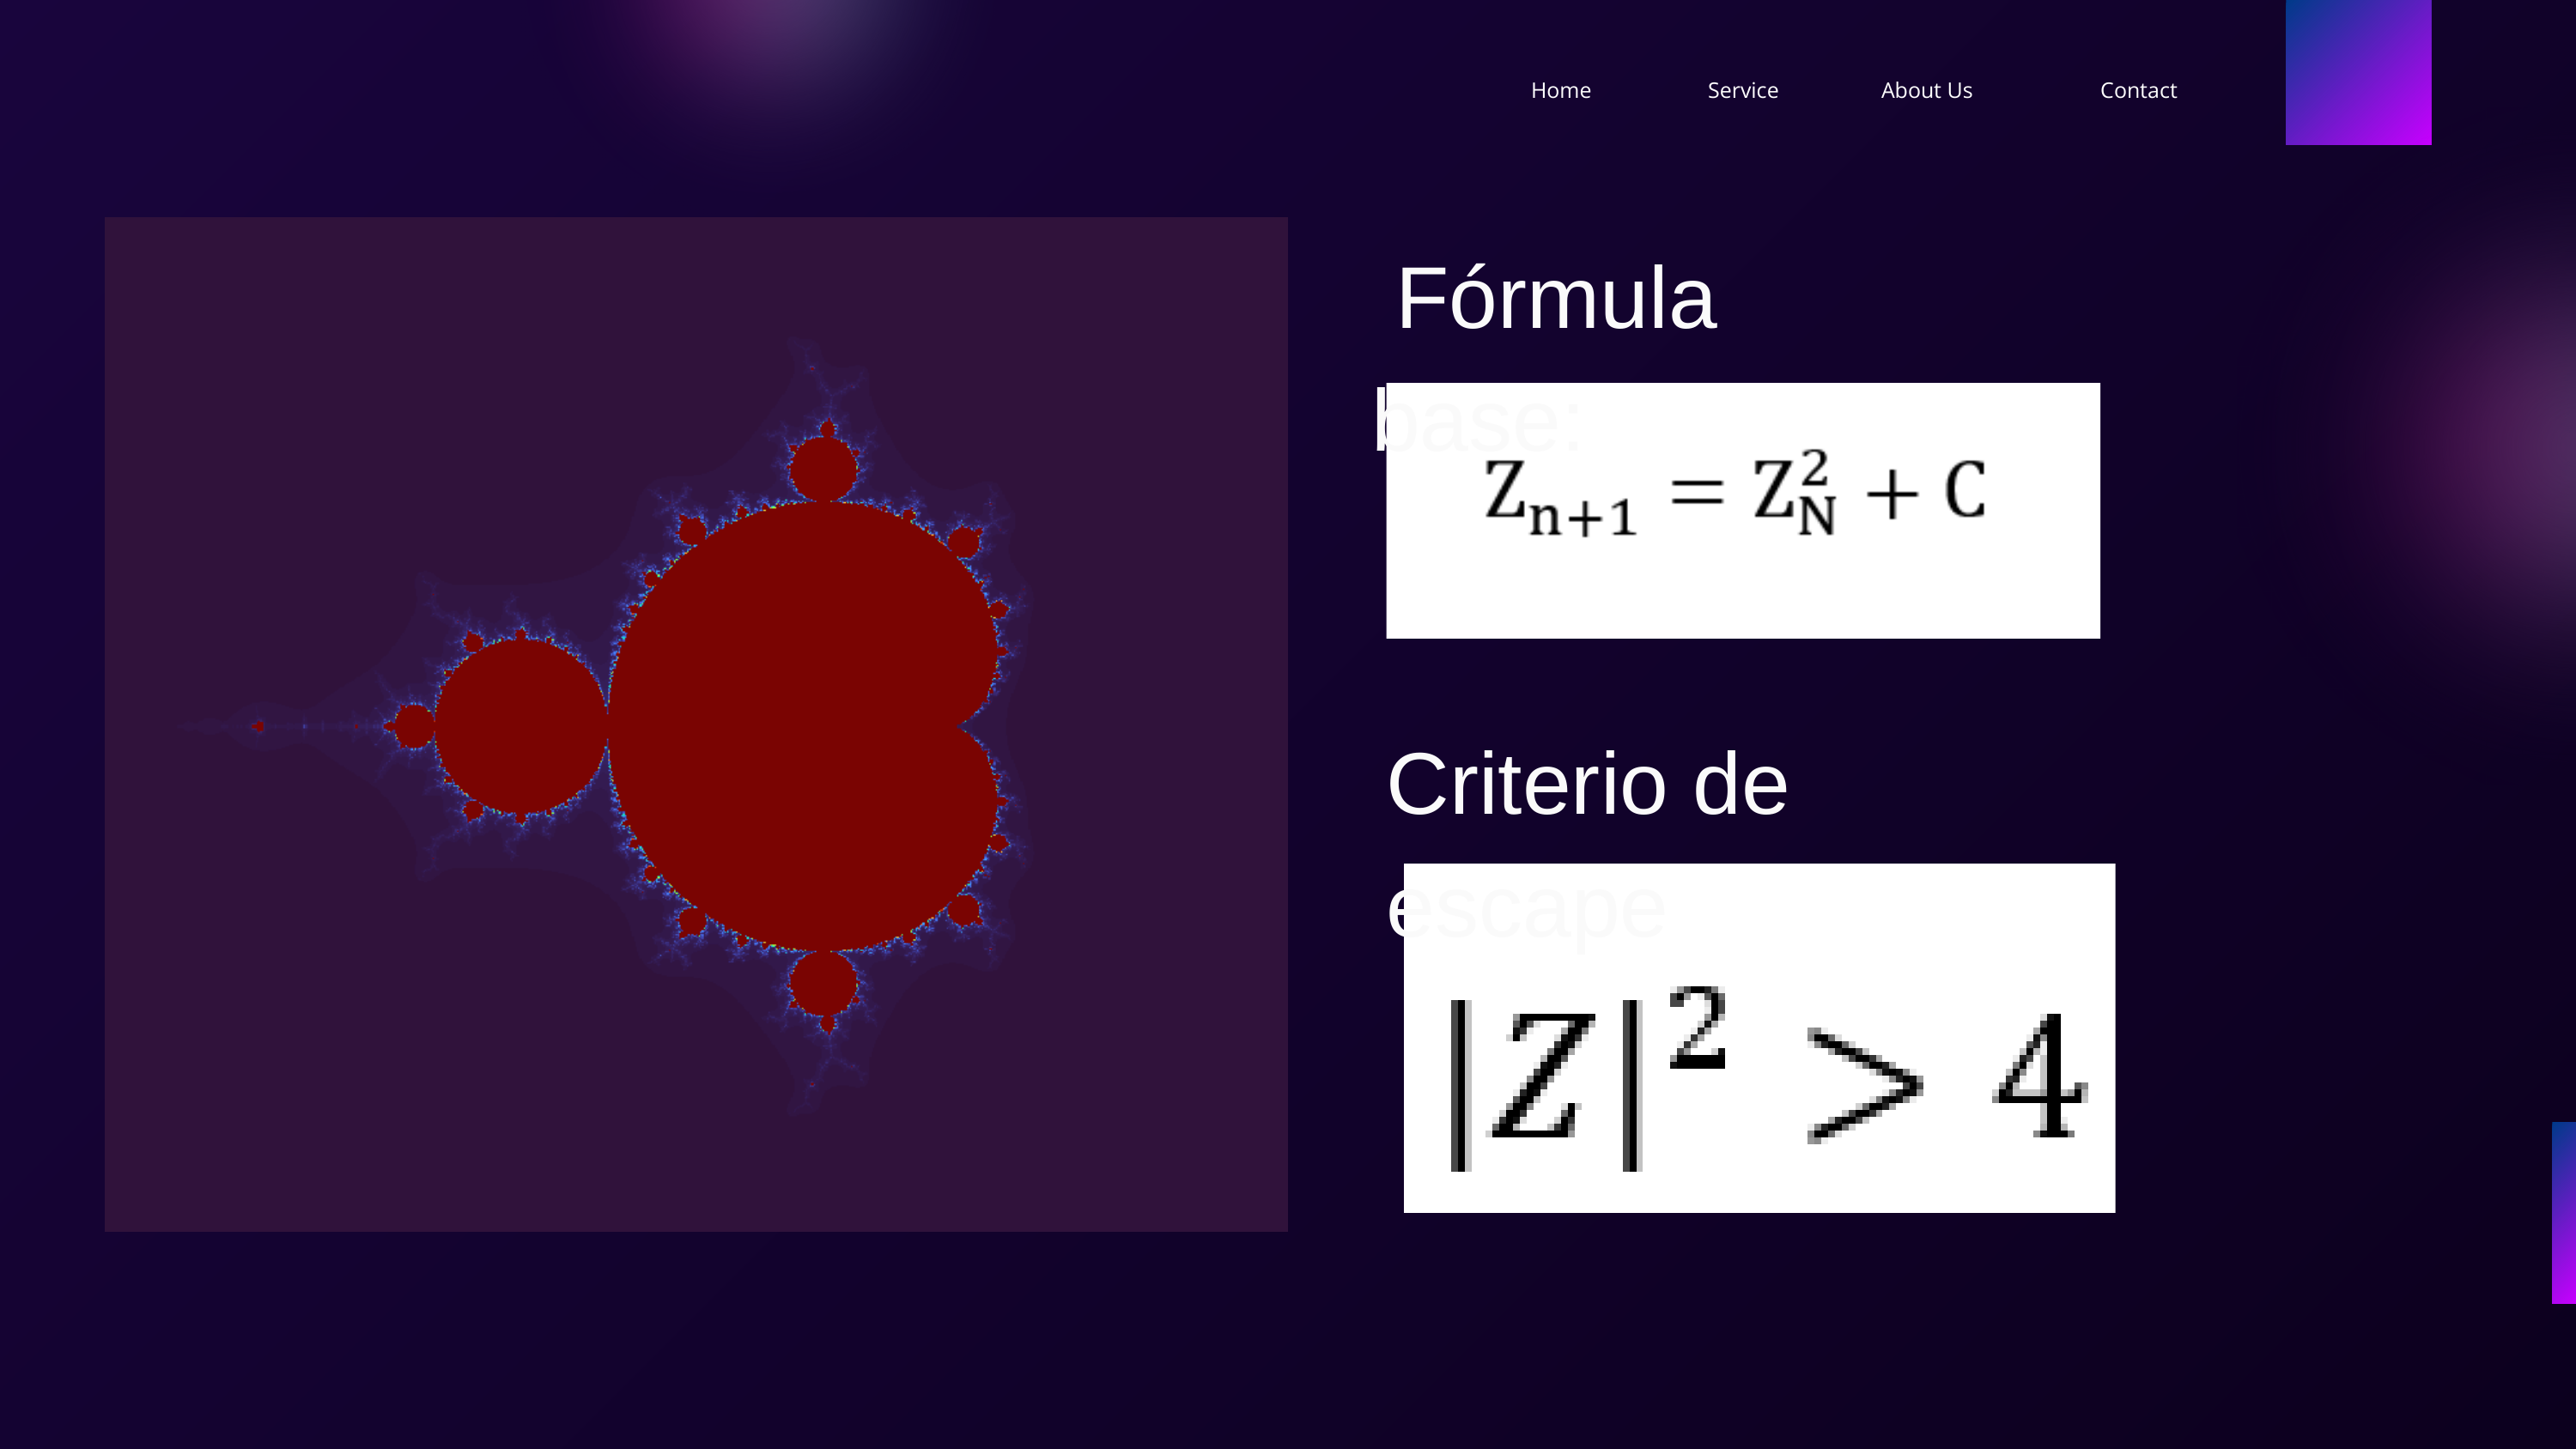

Home
Service
About Us
Contact

 Fórmula base:

Criterio de escape